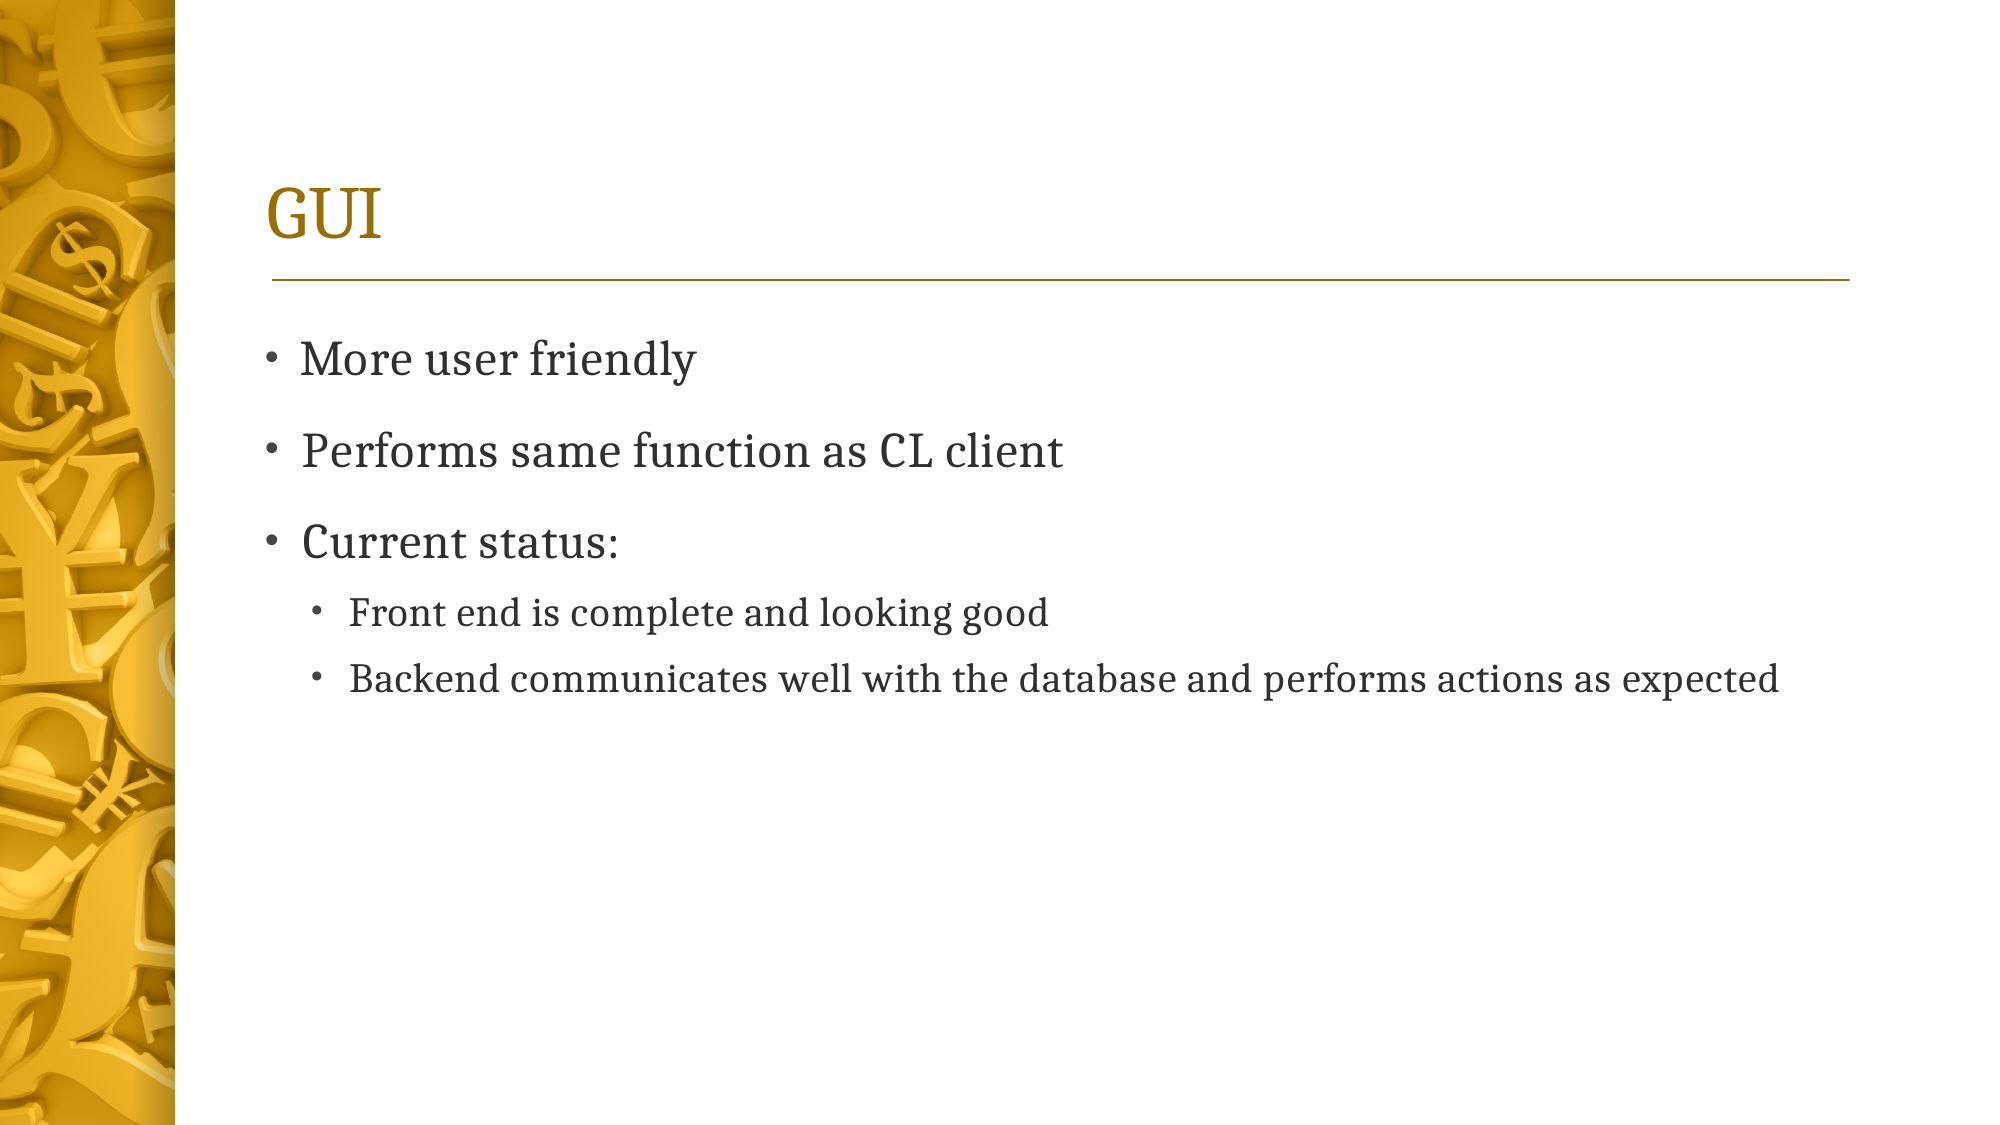

# GUI
More user friendly
Performs same function as CL client
Current status:
Front end is complete and looking good
Backend communicates well with the database and performs actions as expected